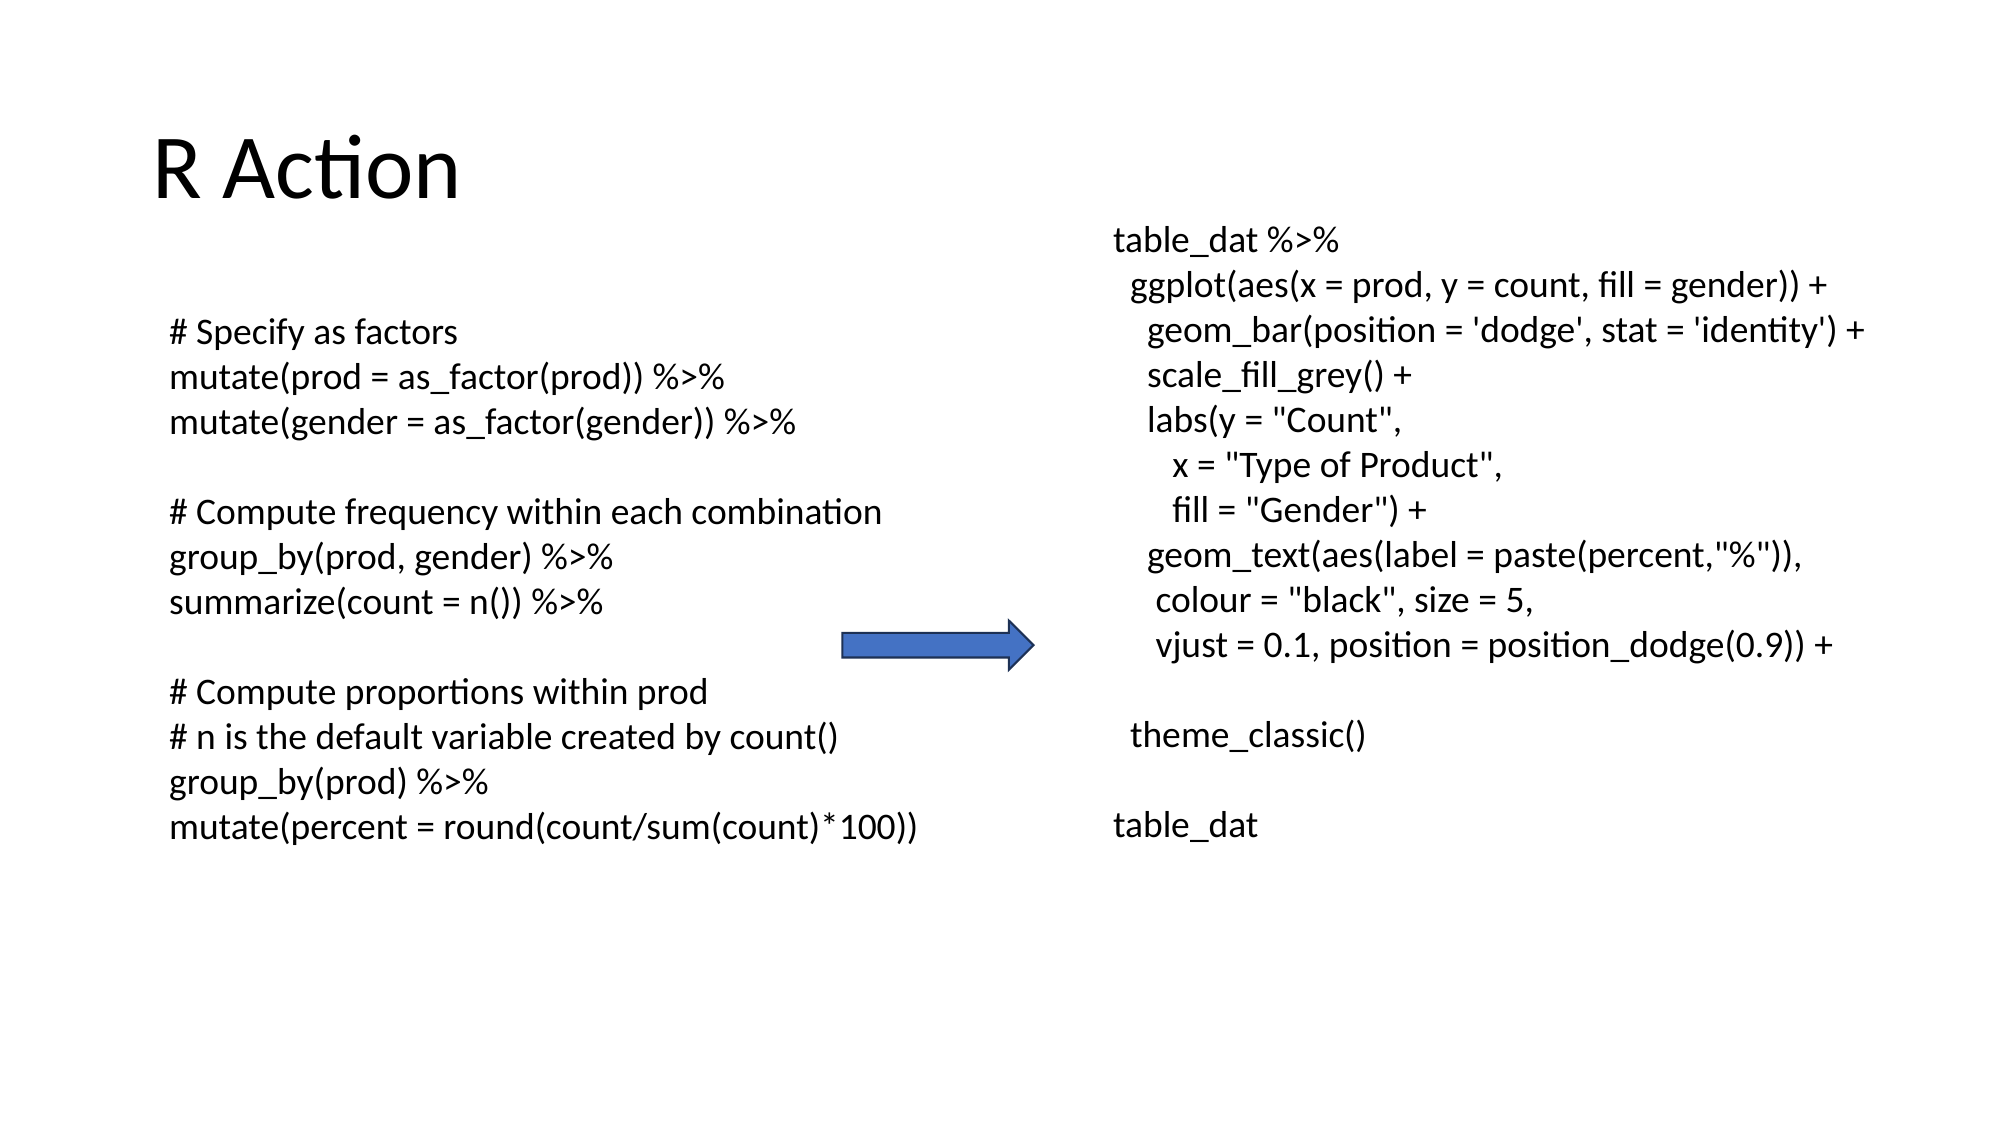

# R Action

table_dat %>%
  ggplot(aes(x = prod, y = count, fill = gender)) +
    geom_bar(position = 'dodge', stat = 'identity') +
    scale_fill_grey() +
    labs(y = "Count",
       x = "Type of Product",
       fill = "Gender") +
    geom_text(aes(label = paste(percent,"%")),
     colour = "black", size = 5,
     vjust = 0.1, position = position_dodge(0.9)) +

  theme_classic()

table_dat

  # Specify as factors
  mutate(prod = as_factor(prod)) %>%
  mutate(gender = as_factor(gender)) %>%

  # Compute frequency within each combination
  group_by(prod, gender) %>%
  summarize(count = n()) %>%

  # Compute proportions within prod
  # n is the default variable created by count()
  group_by(prod) %>%
  mutate(percent = round(count/sum(count)*100))